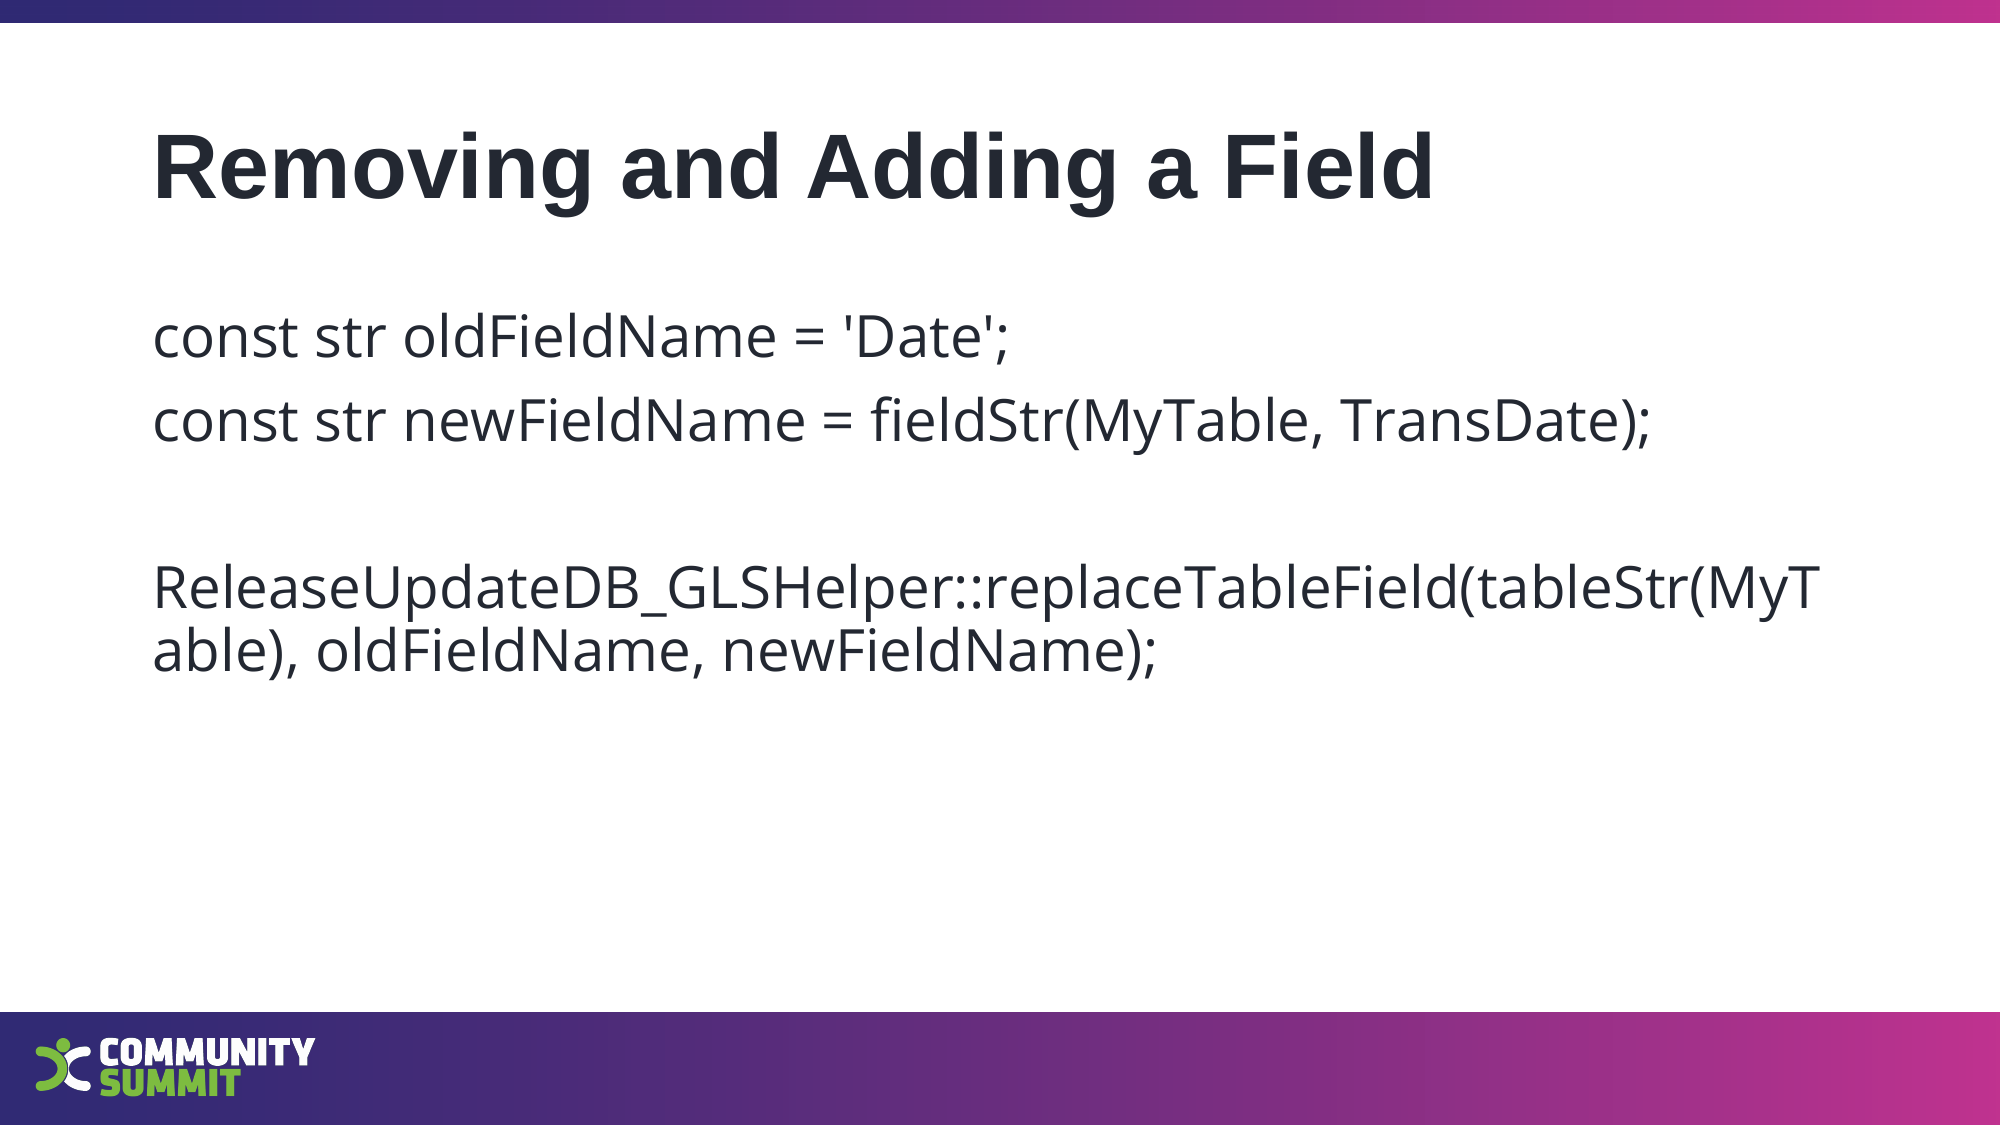

# Removing and Adding a Field
const str oldFieldName = 'Date';
const str newFieldName = fieldStr(MyTable, TransDate);

ReleaseUpdateDB_GLSHelper::replaceTableField(tableStr(MyTable), oldFieldName, newFieldName);